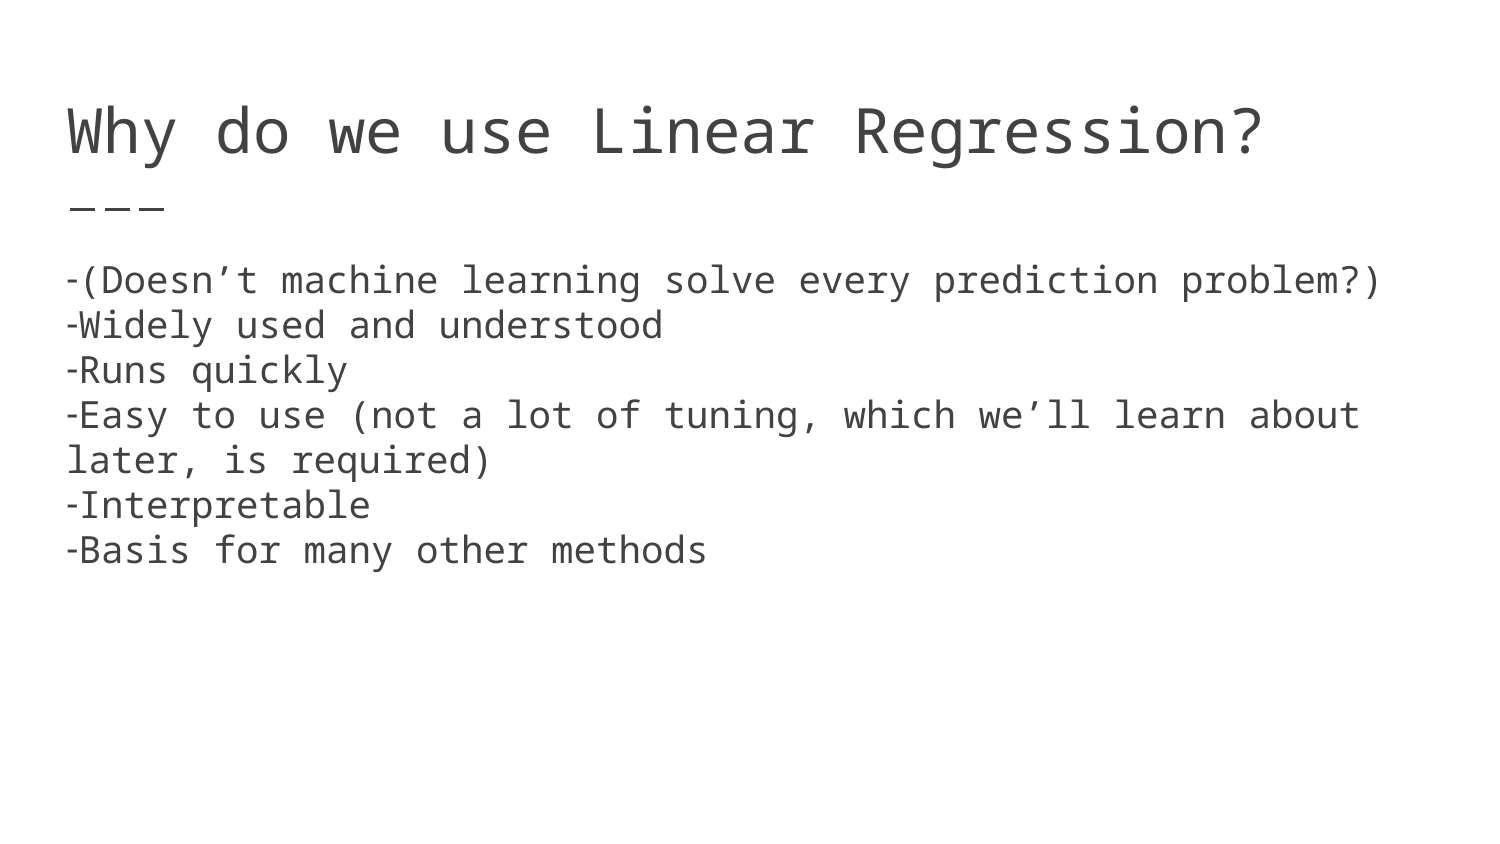

# Why do we use Linear Regression?
(Doesn’t machine learning solve every prediction problem?)
Widely used and understood
Runs quickly
Easy to use (not a lot of tuning, which we’ll learn about later, is required)
Interpretable
Basis for many other methods